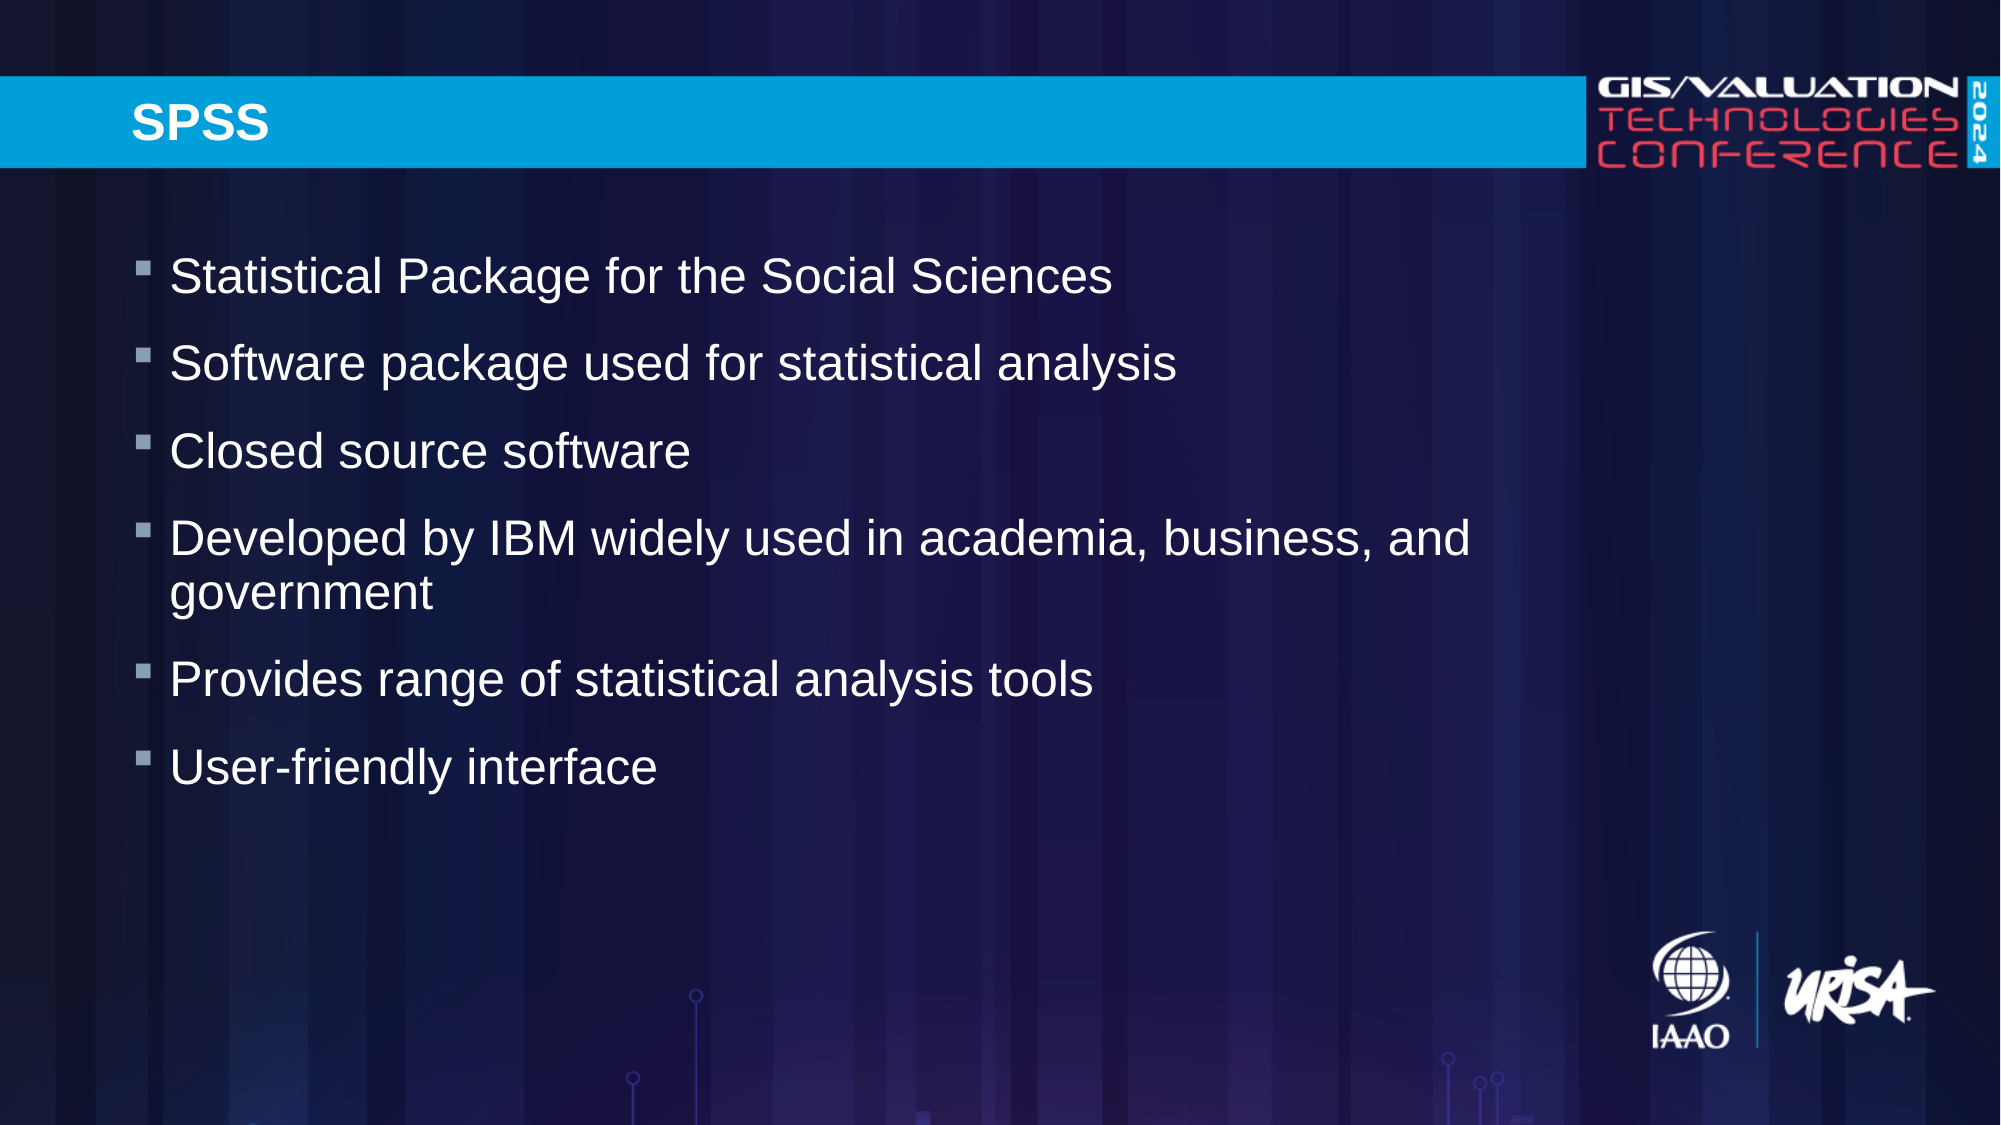

SPSS
Statistical Package for the Social Sciences
Software package used for statistical analysis
Closed source software
Developed by IBM widely used in academia, business, and       government
Provides range of statistical analysis tools
User-friendly interface